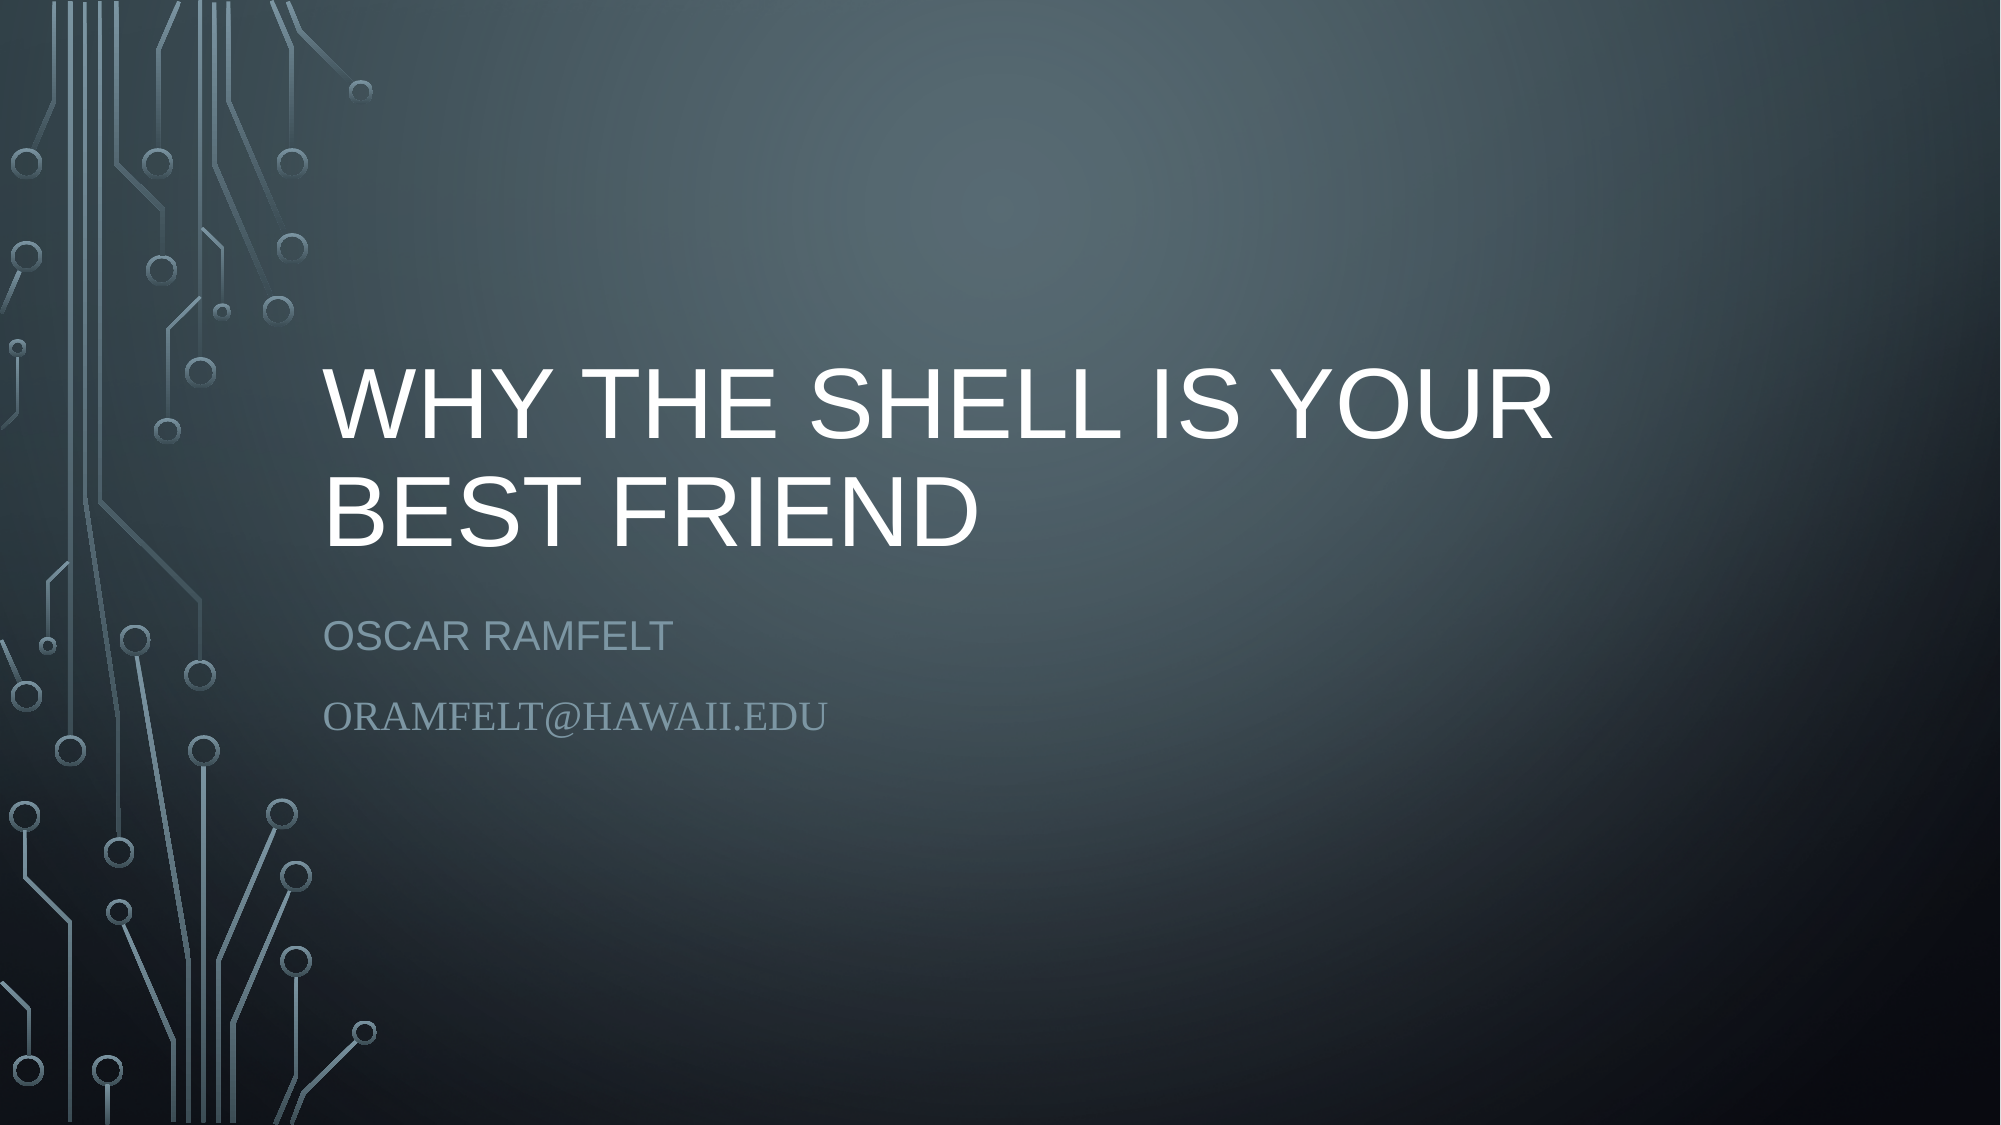

# Why the shell is your best friend
Oscar Ramfelt
oramfelt@Hawaii.edu